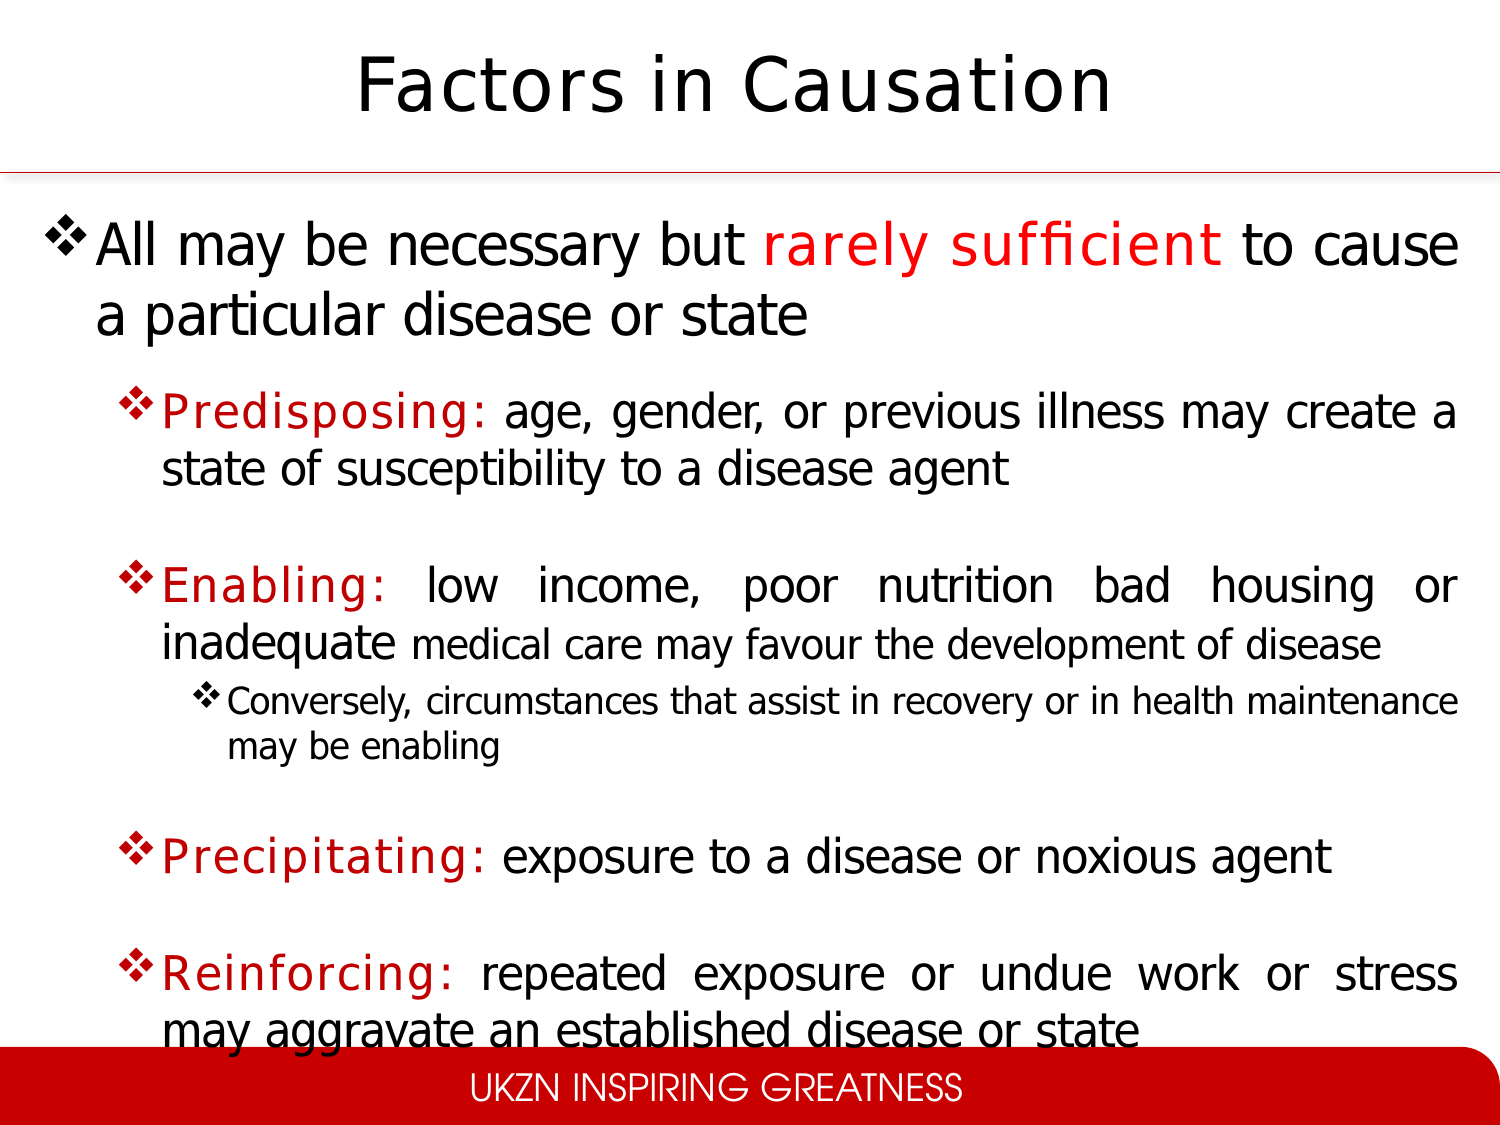

# Factors in Causation
All may be necessary but rarely sufficient to cause a particular disease or state

Predisposing: age, gender, or previous illness may create a state of susceptibility to a disease agent

Enabling: low income, poor nutrition bad housing or inadequate medical care may favour the development of disease
Conversely, circumstances that assist in recovery or in health maintenance may be enabling

Precipitating: exposure to a disease or noxious agent

Reinforcing: repeated exposure or undue work or stress may aggravate an established disease or state